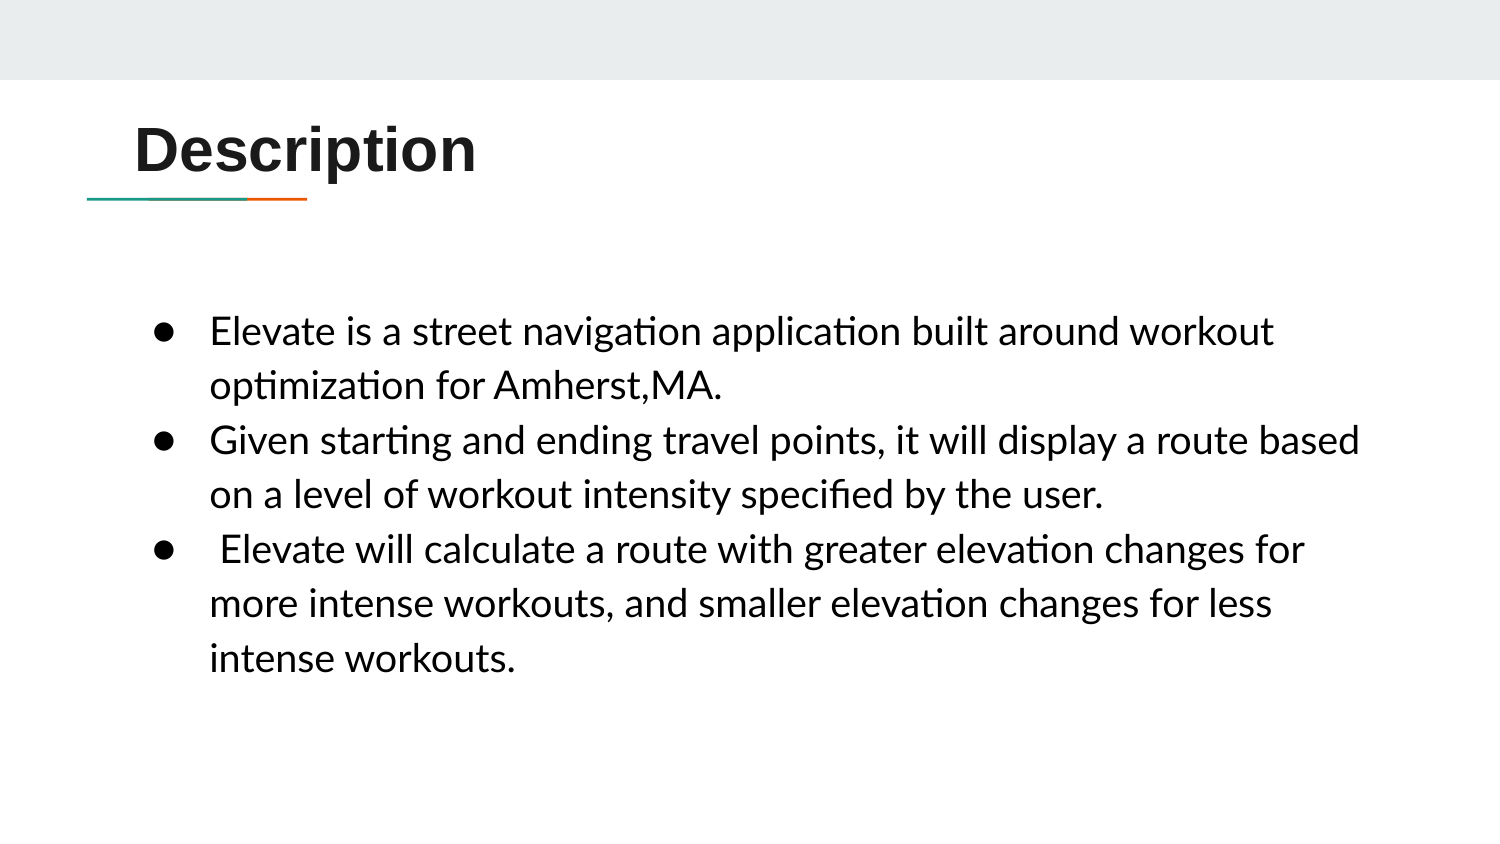

# Description
Elevate is a street navigation application built around workout optimization for Amherst,MA.
Given starting and ending travel points, it will display a route based on a level of workout intensity specified by the user.
 Elevate will calculate a route with greater elevation changes for more intense workouts, and smaller elevation changes for less intense workouts.